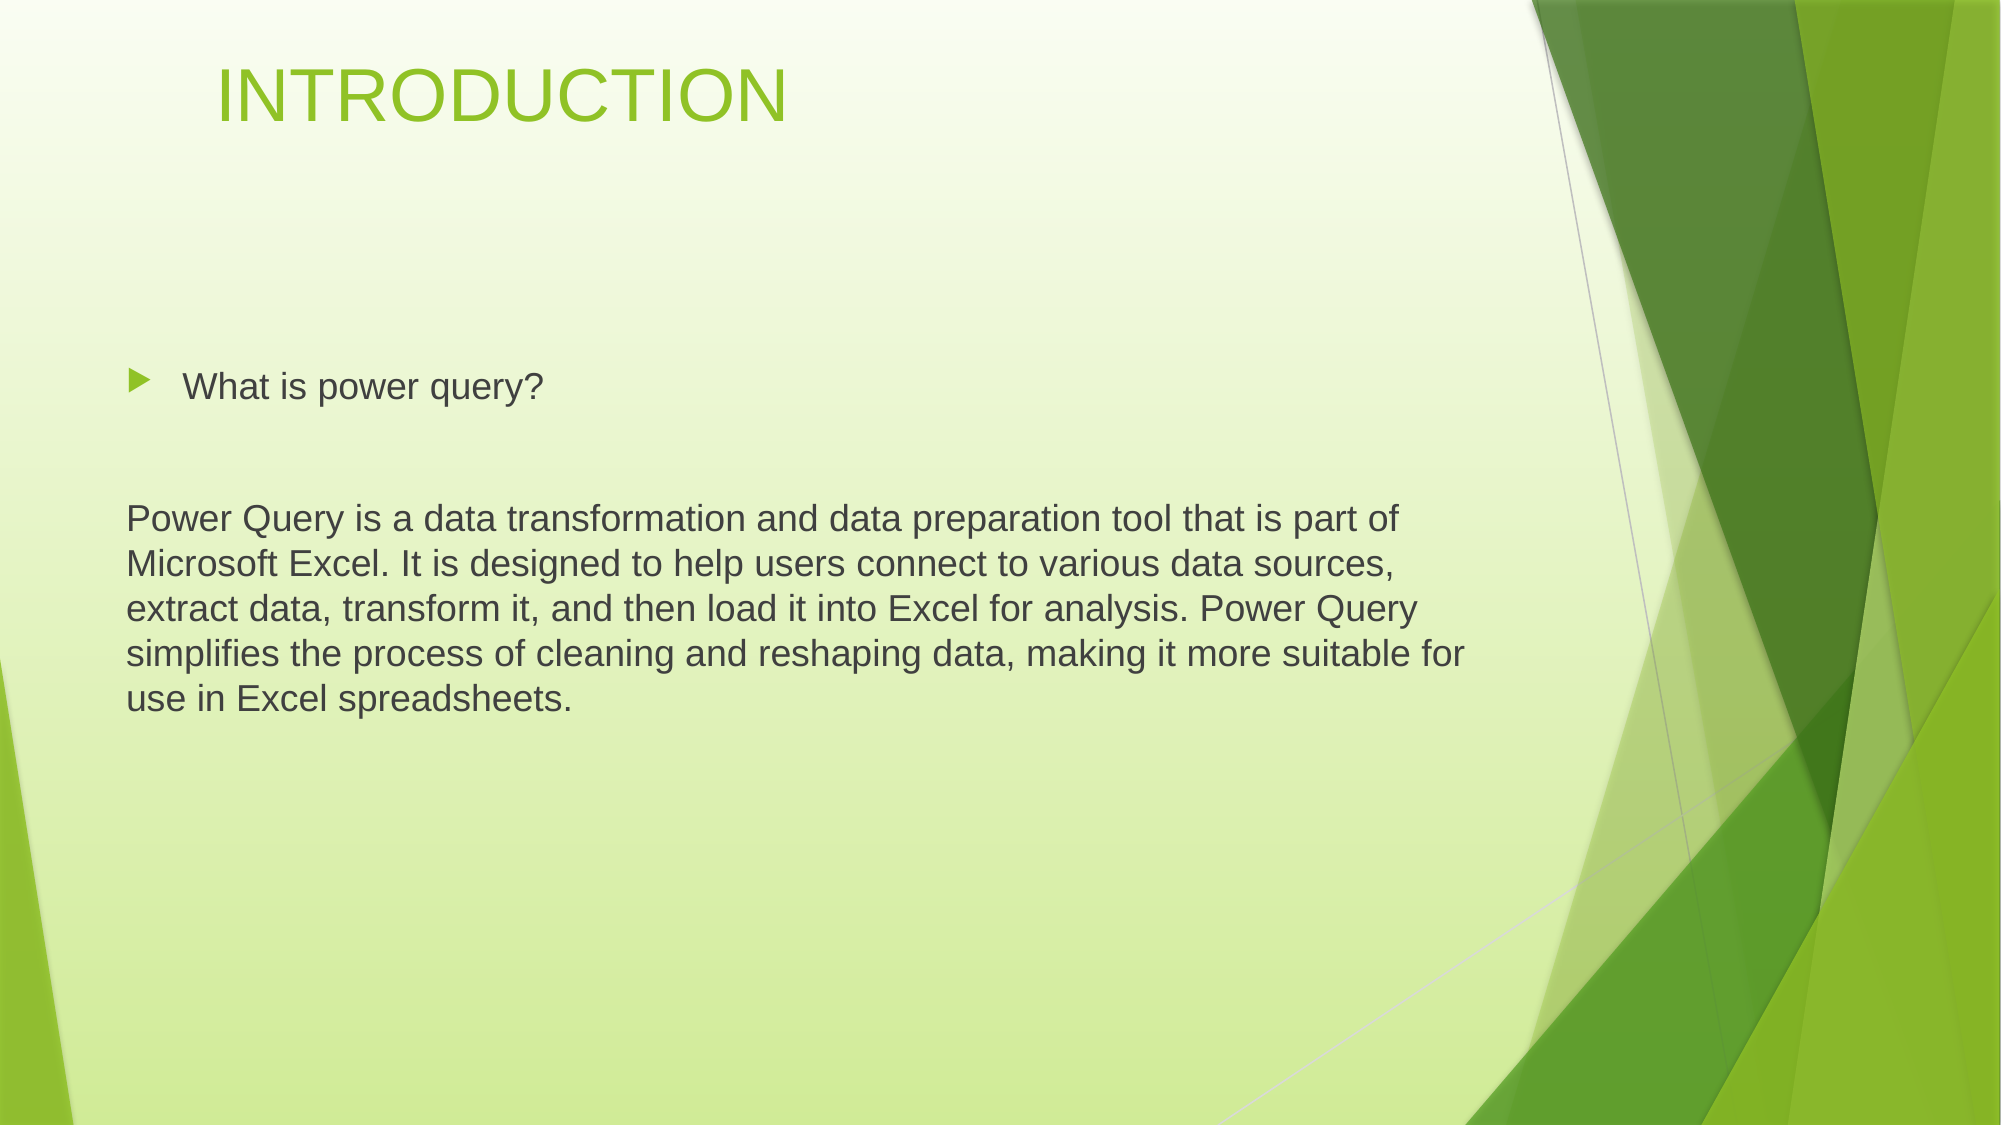

# INTRODUCTION
What is power query?

Power Query is a data transformation and data preparation tool that is part of Microsoft Excel. It is designed to help users connect to various data sources, extract data, transform it, and then load it into Excel for analysis. Power Query simplifies the process of cleaning and reshaping data, making it more suitable for use in Excel spreadsheets.